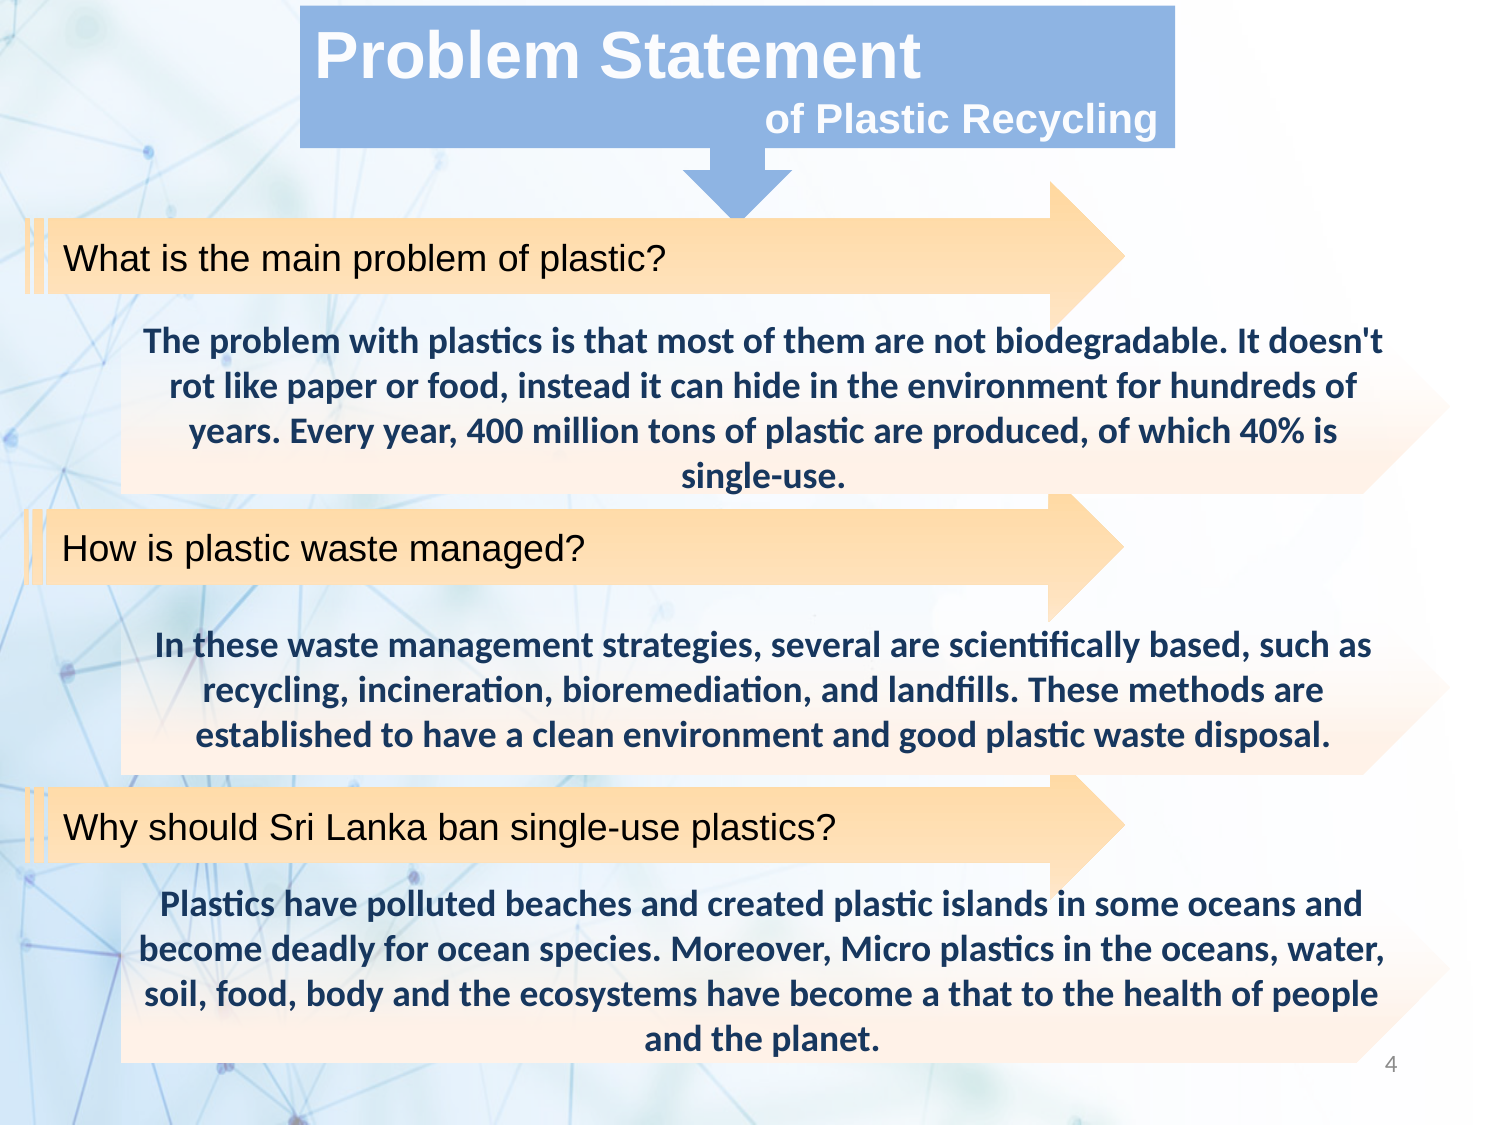

Problem Statement
                                       of Plastic Recycling
What is the main problem of plastic?
The problem with plastics is that most of them are not biodegradable. It doesn't rot like paper or food, instead it can hide in the environment for hundreds of years. Every year, 400 million tons of plastic are produced, of which 40% is single-use.
How is plastic waste managed?
In these waste management strategies, several are scientifically based, such as recycling, incineration, bioremediation, and landfills. These methods are established to have a clean environment and good plastic waste disposal.
Why should Sri Lanka ban single-use plastics?
Plastics have polluted beaches and created plastic islands in some oceans and become deadly for ocean species. Moreover, Micro plastics in the oceans, water, soil, food, body and the ecosystems have become a that to the health of people and the planet.
4